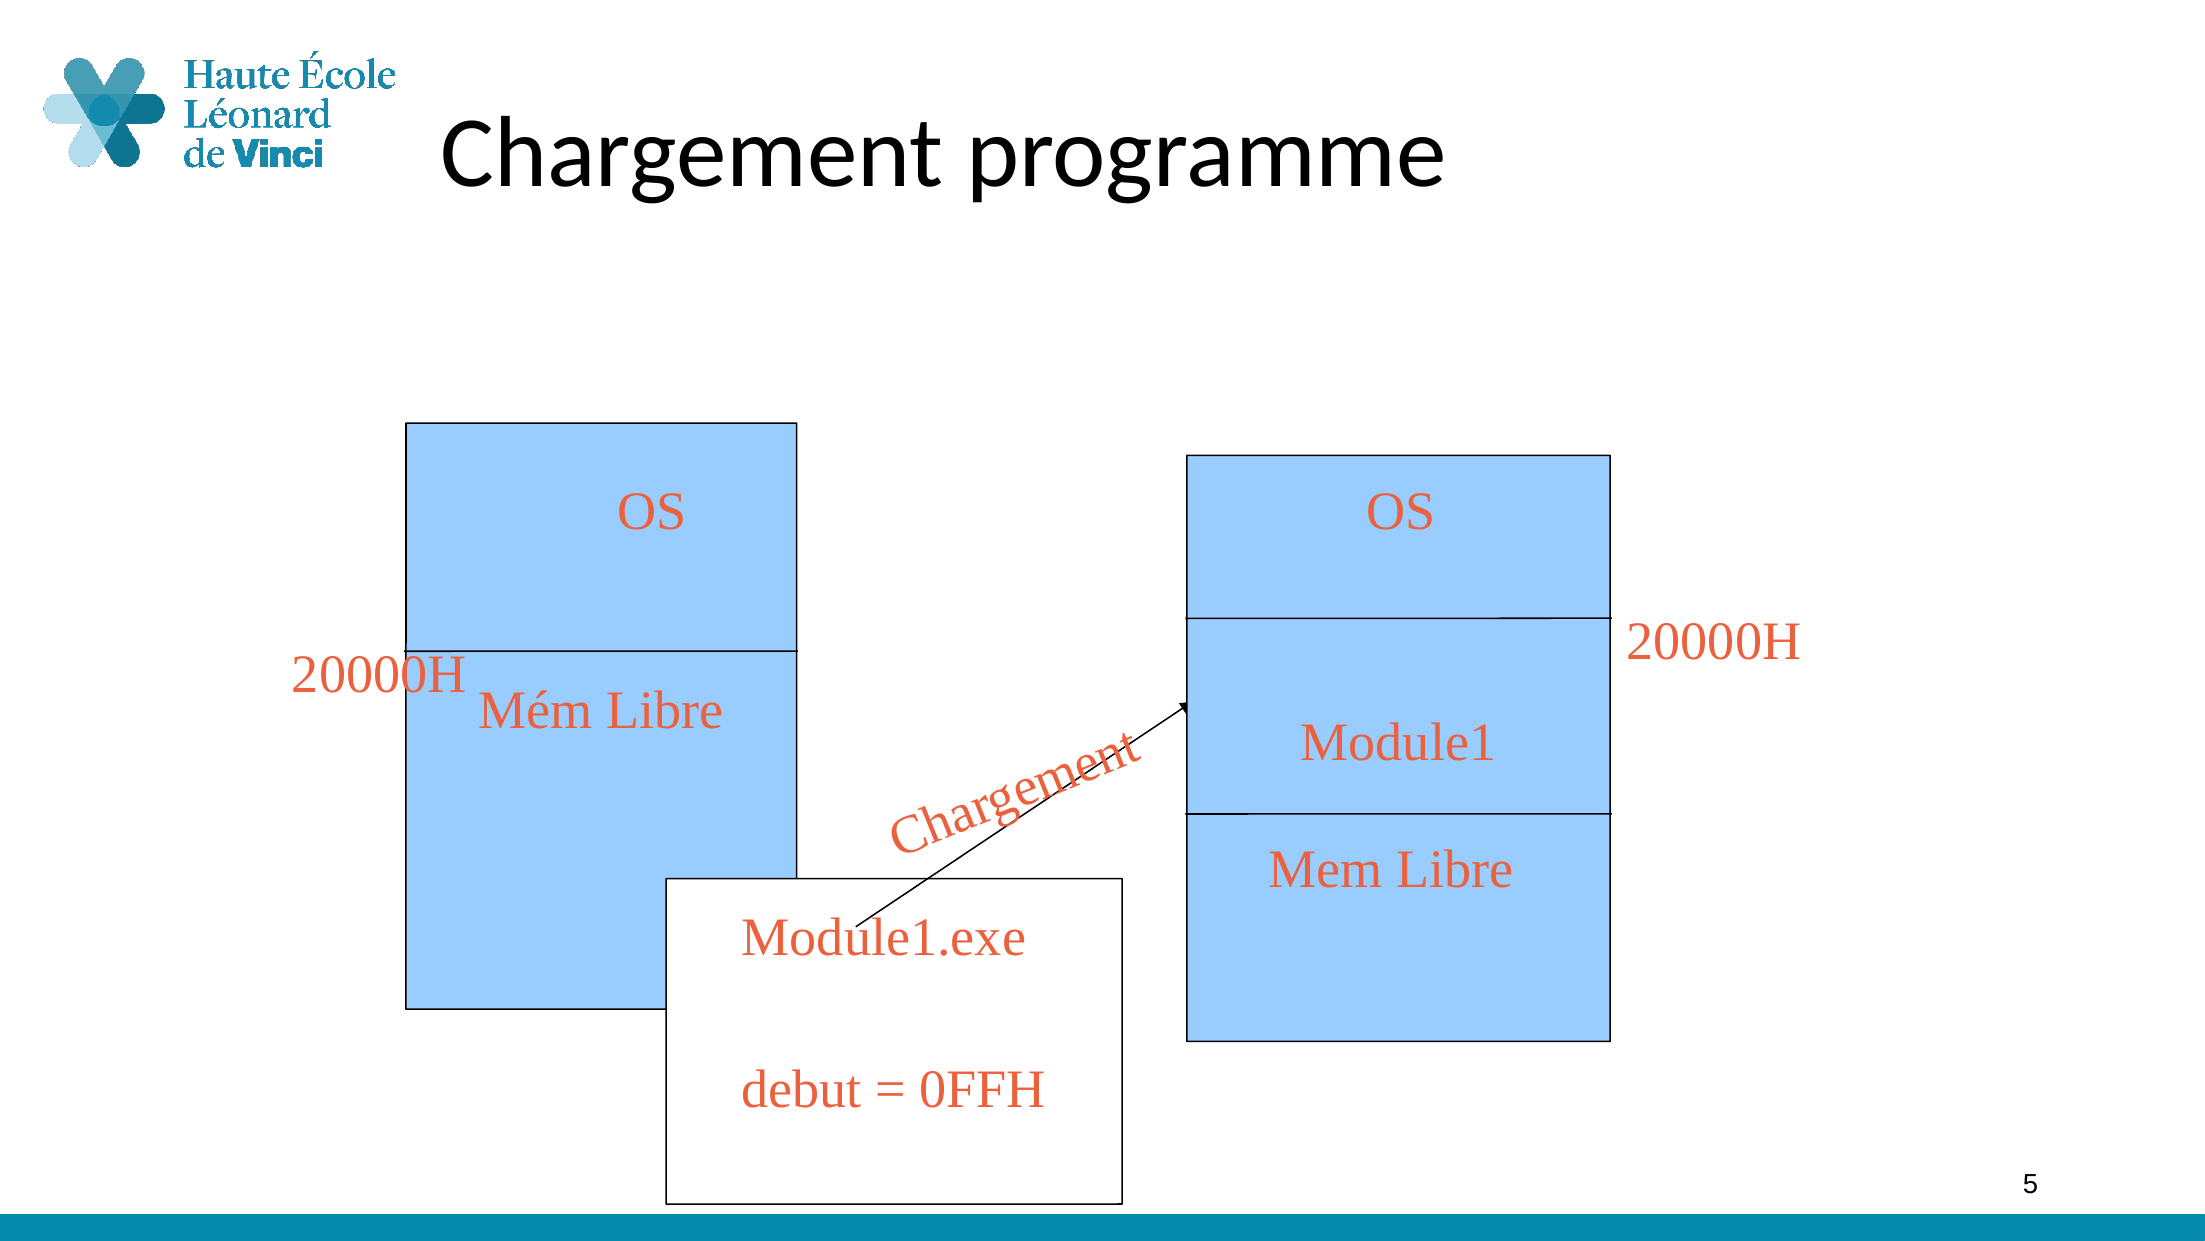

# Chargement programme

Mém Libre
Module1
OS
OS

20000H
20000H

Chargement

Mem Libre
Module1.exe

debut = 0FFH

5